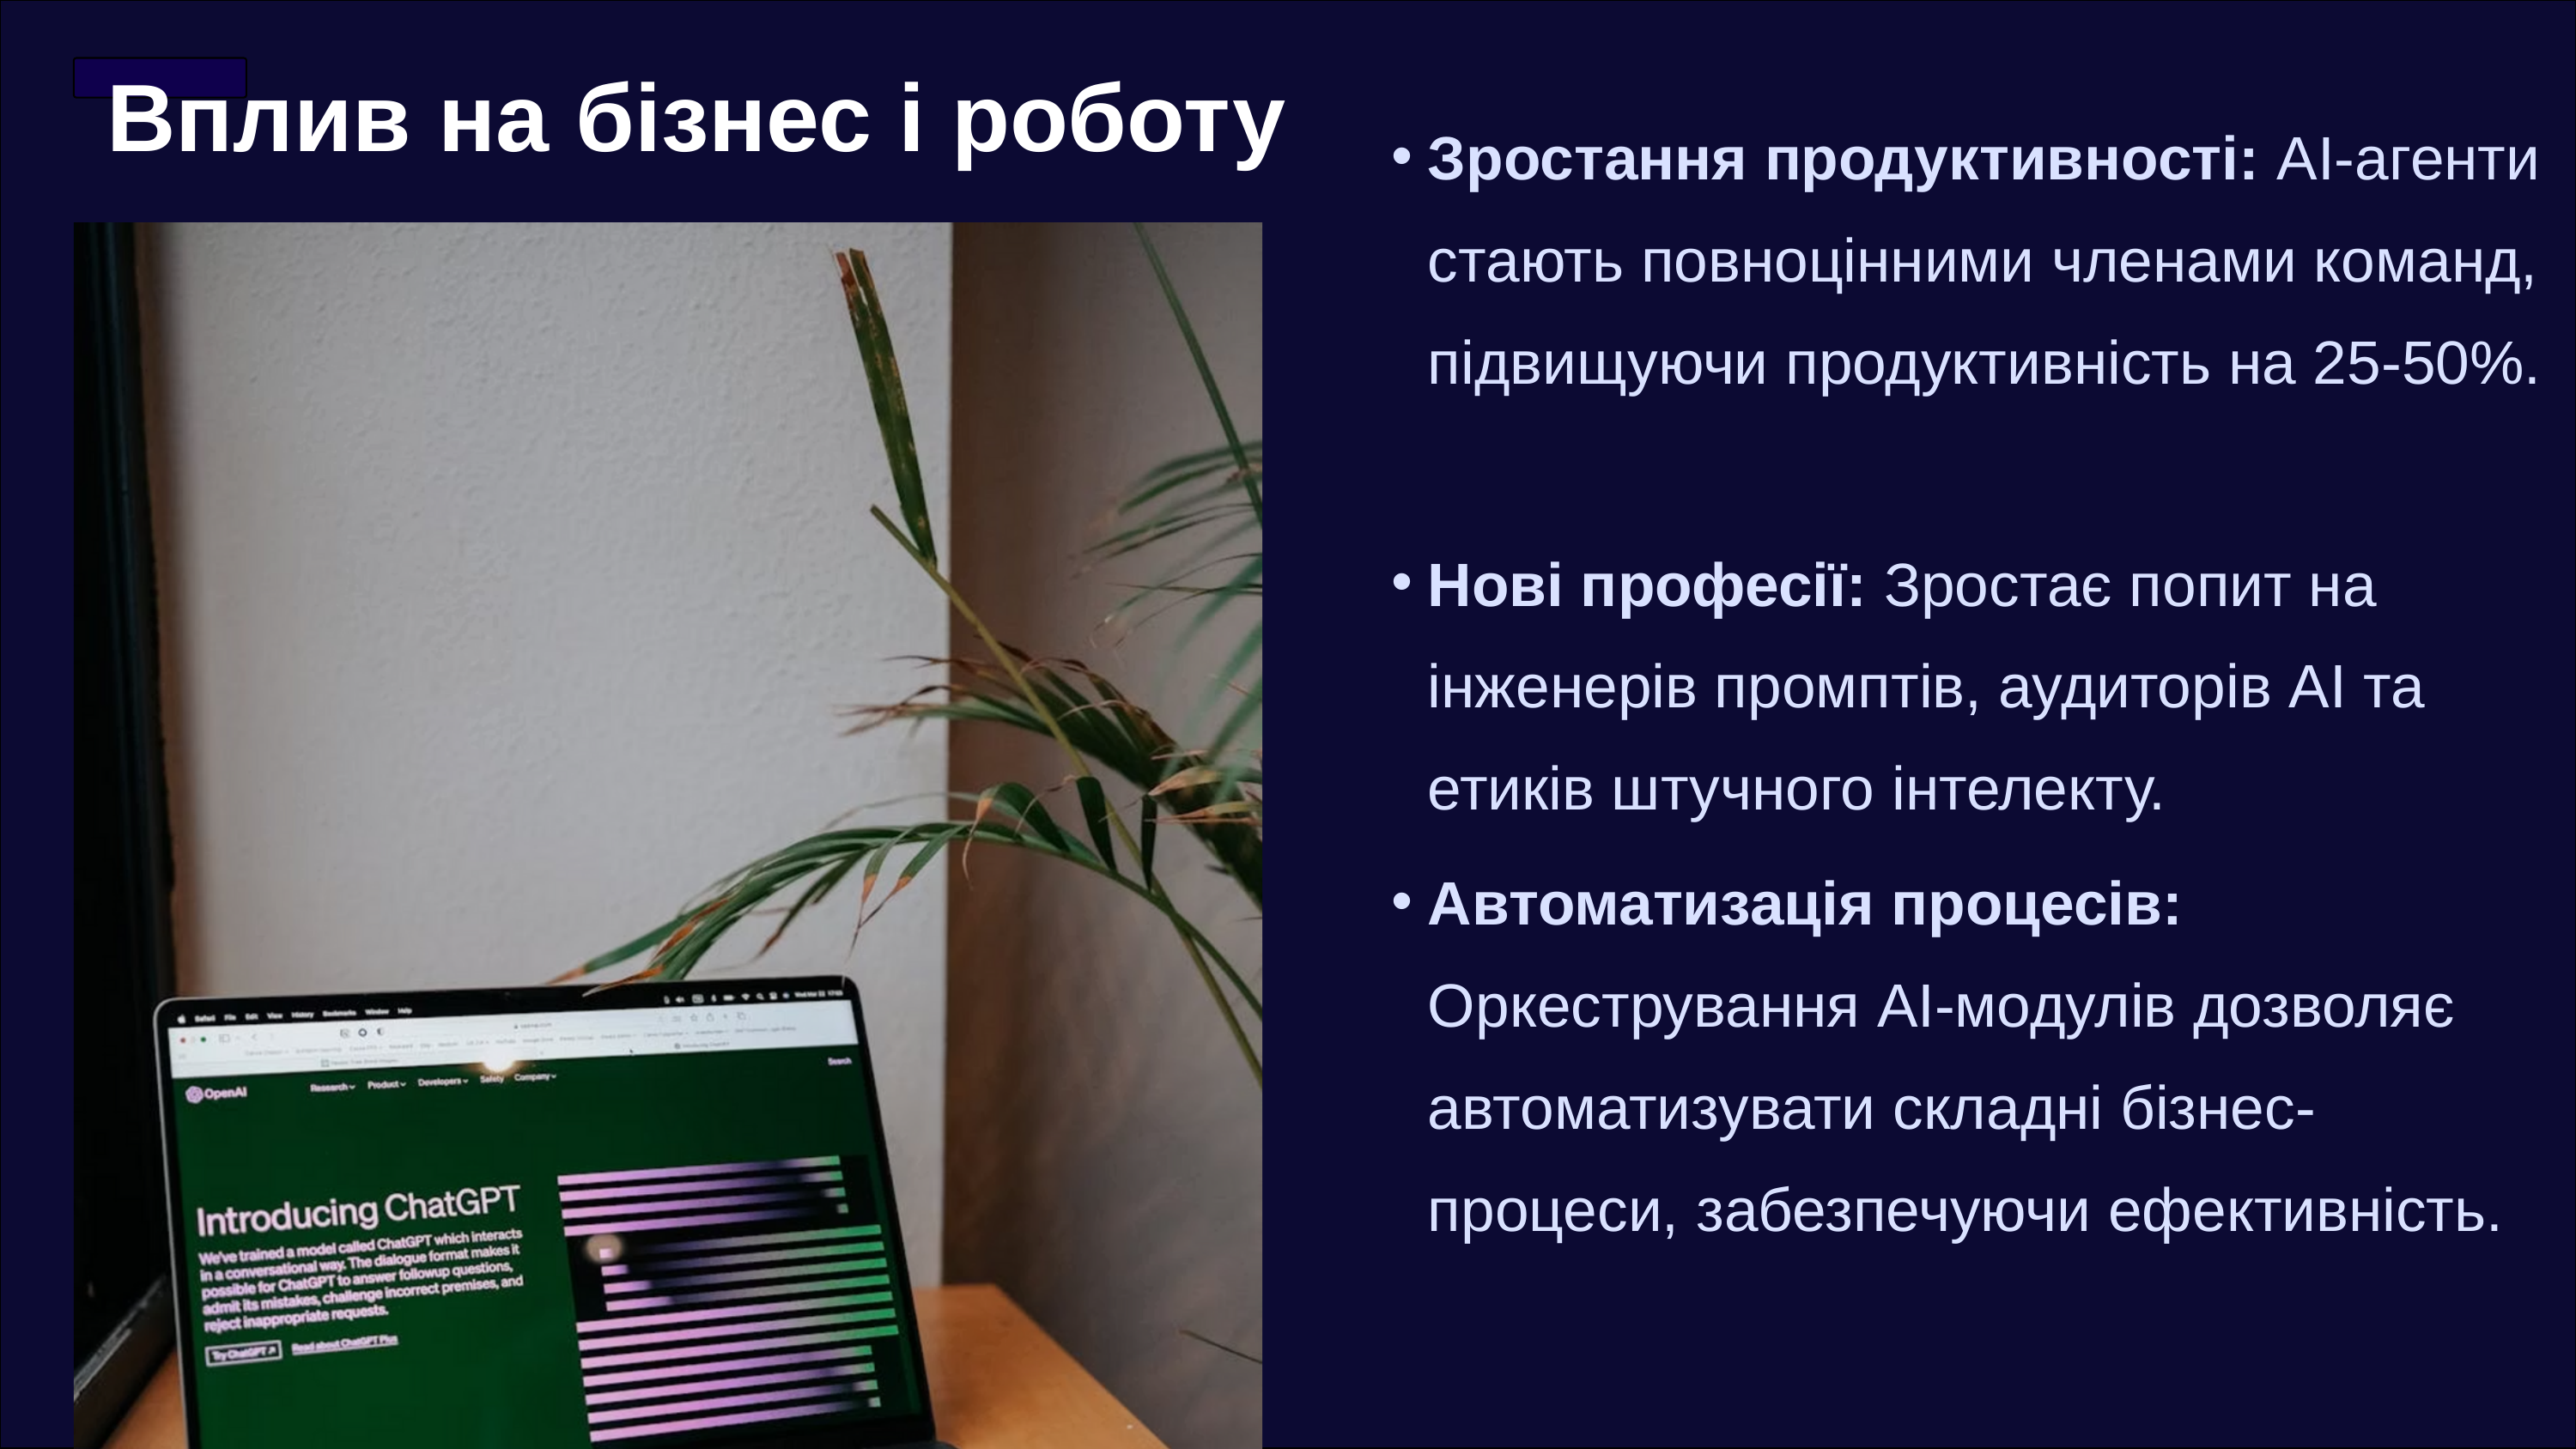

Вплив на бізнес і роботу

Зростання продуктивності: AI-агенти стають повноцінними членами команд, підвищуючи продуктивність на 25-50%.

Нові професії: Зростає попит на інженерів промптів, аудиторів AI та етиків штучного інтелекту.
Автоматизація процесів: Оркестрування AI-модулів дозволяє автоматизувати складні бізнес-процеси, забезпечуючи ефективність.